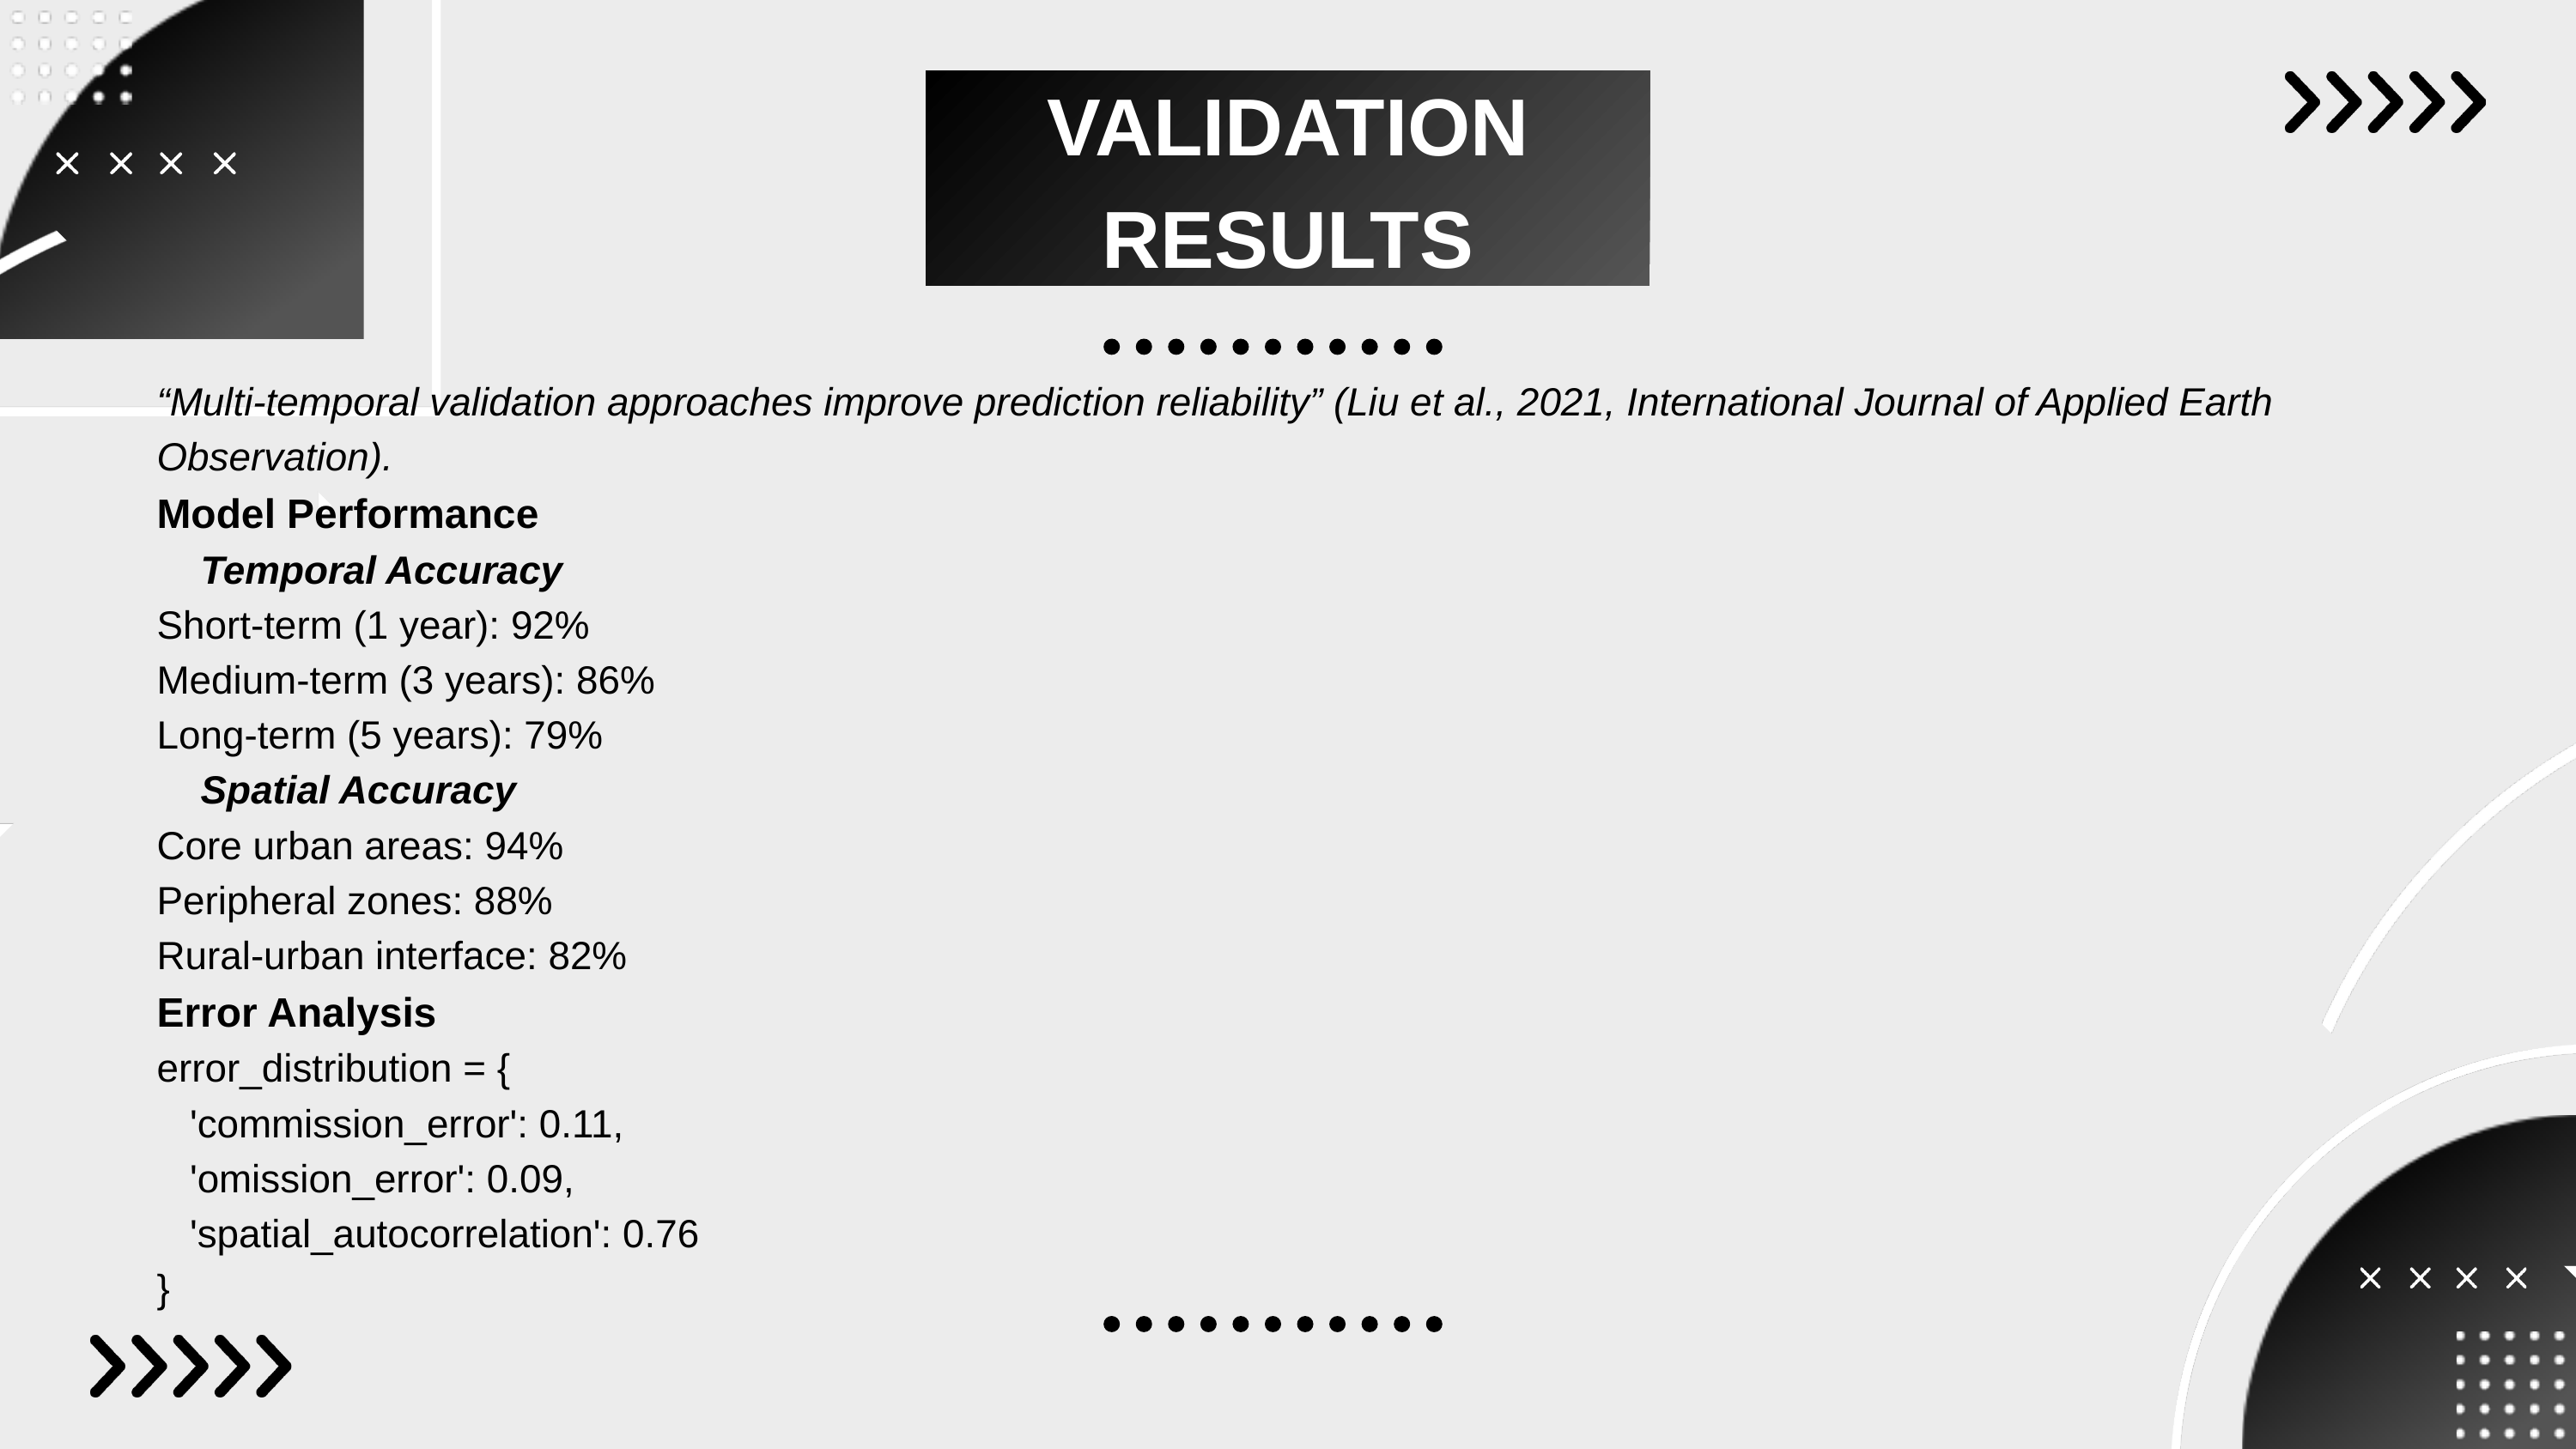

VALIDATION RESULTS

“Multi-temporal validation approaches improve prediction reliability” (Liu et al., 2021, International Journal of Applied Earth Observation).
Model Performance
    Temporal Accuracy
Short-term (1 year): 92%
Medium-term (3 years): 86%
Long-term (5 years): 79%
    Spatial Accuracy
Core urban areas: 94%
Peripheral zones: 88%
Rural-urban interface: 82%
Error Analysis
error_distribution = {
   'commission_error': 0.11,
   'omission_error': 0.09,
   'spatial_autocorrelation': 0.76
}